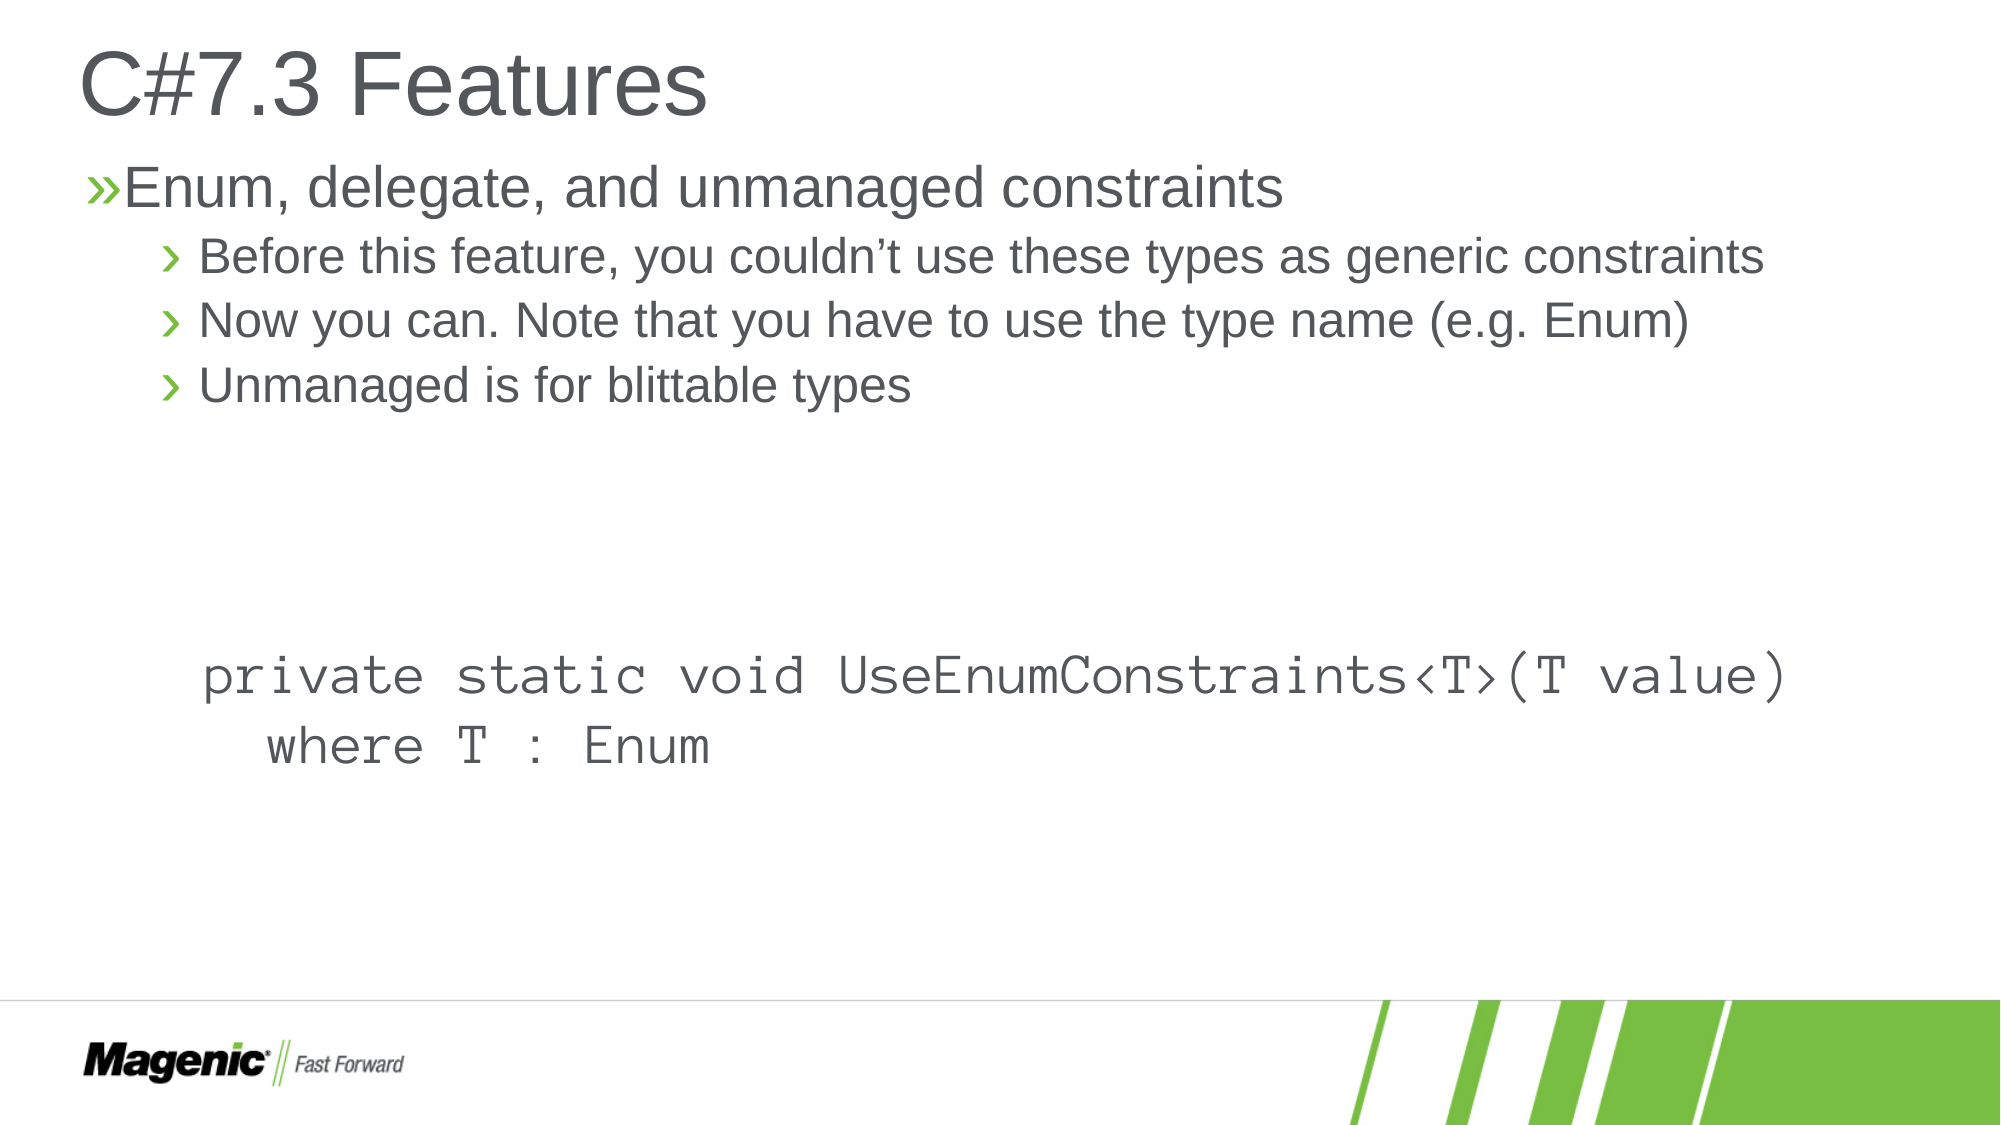

# C#7.3 Features
Enum, delegate, and unmanaged constraints
Before this feature, you couldn’t use these types as generic constraints
Now you can. Note that you have to use the type name (e.g. Enum)
Unmanaged is for blittable types
private static void UseEnumConstraints<T>(T value)
  where T : Enum